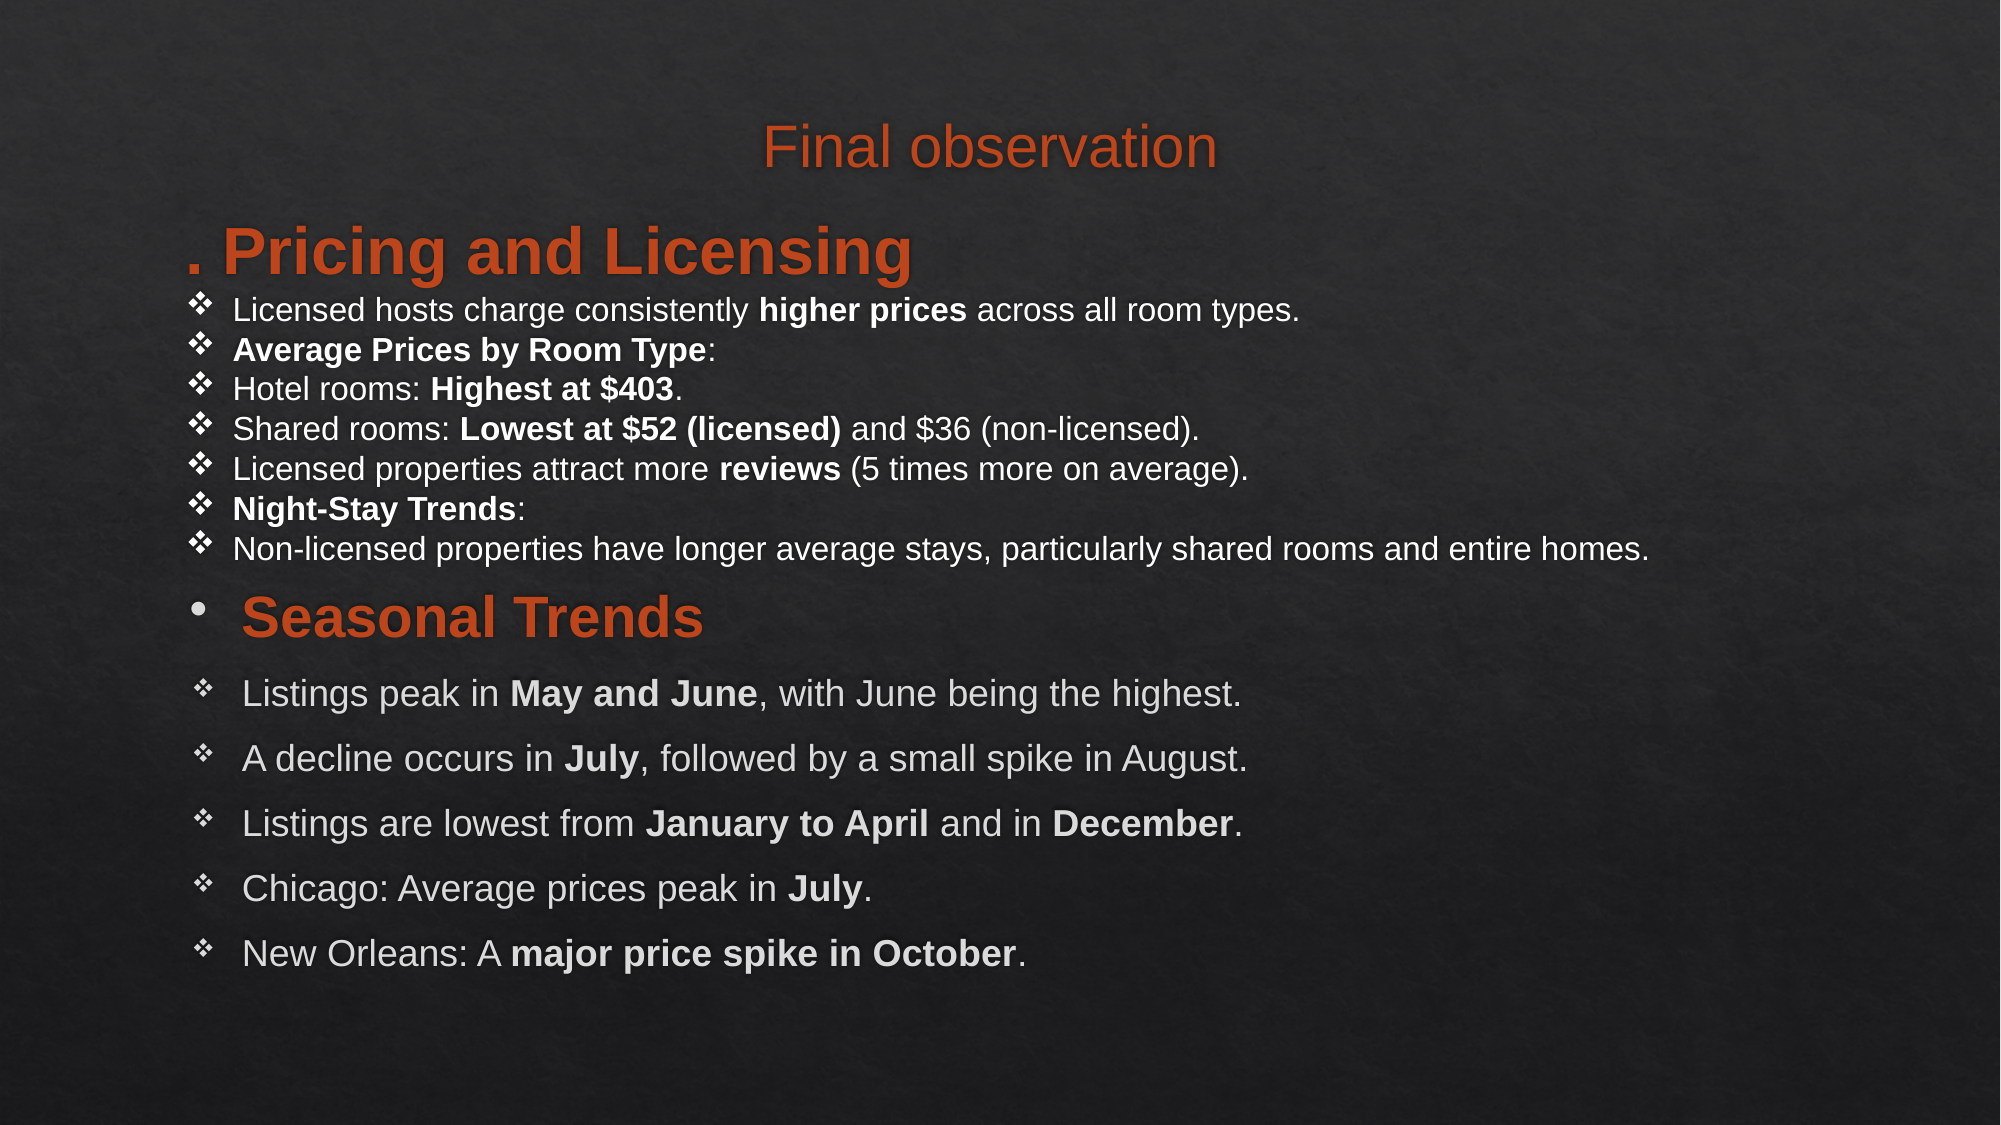

# Final observation
. Pricing and Licensing
Licensed hosts charge consistently higher prices across all room types.
Average Prices by Room Type:
Hotel rooms: Highest at $403.
Shared rooms: Lowest at $52 (licensed) and $36 (non-licensed).
Licensed properties attract more reviews (5 times more on average).
Night-Stay Trends:
Non-licensed properties have longer average stays, particularly shared rooms and entire homes.
Seasonal Trends
Listings peak in May and June, with June being the highest.
A decline occurs in July, followed by a small spike in August.
Listings are lowest from January to April and in December.
Chicago: Average prices peak in July.
New Orleans: A major price spike in October.